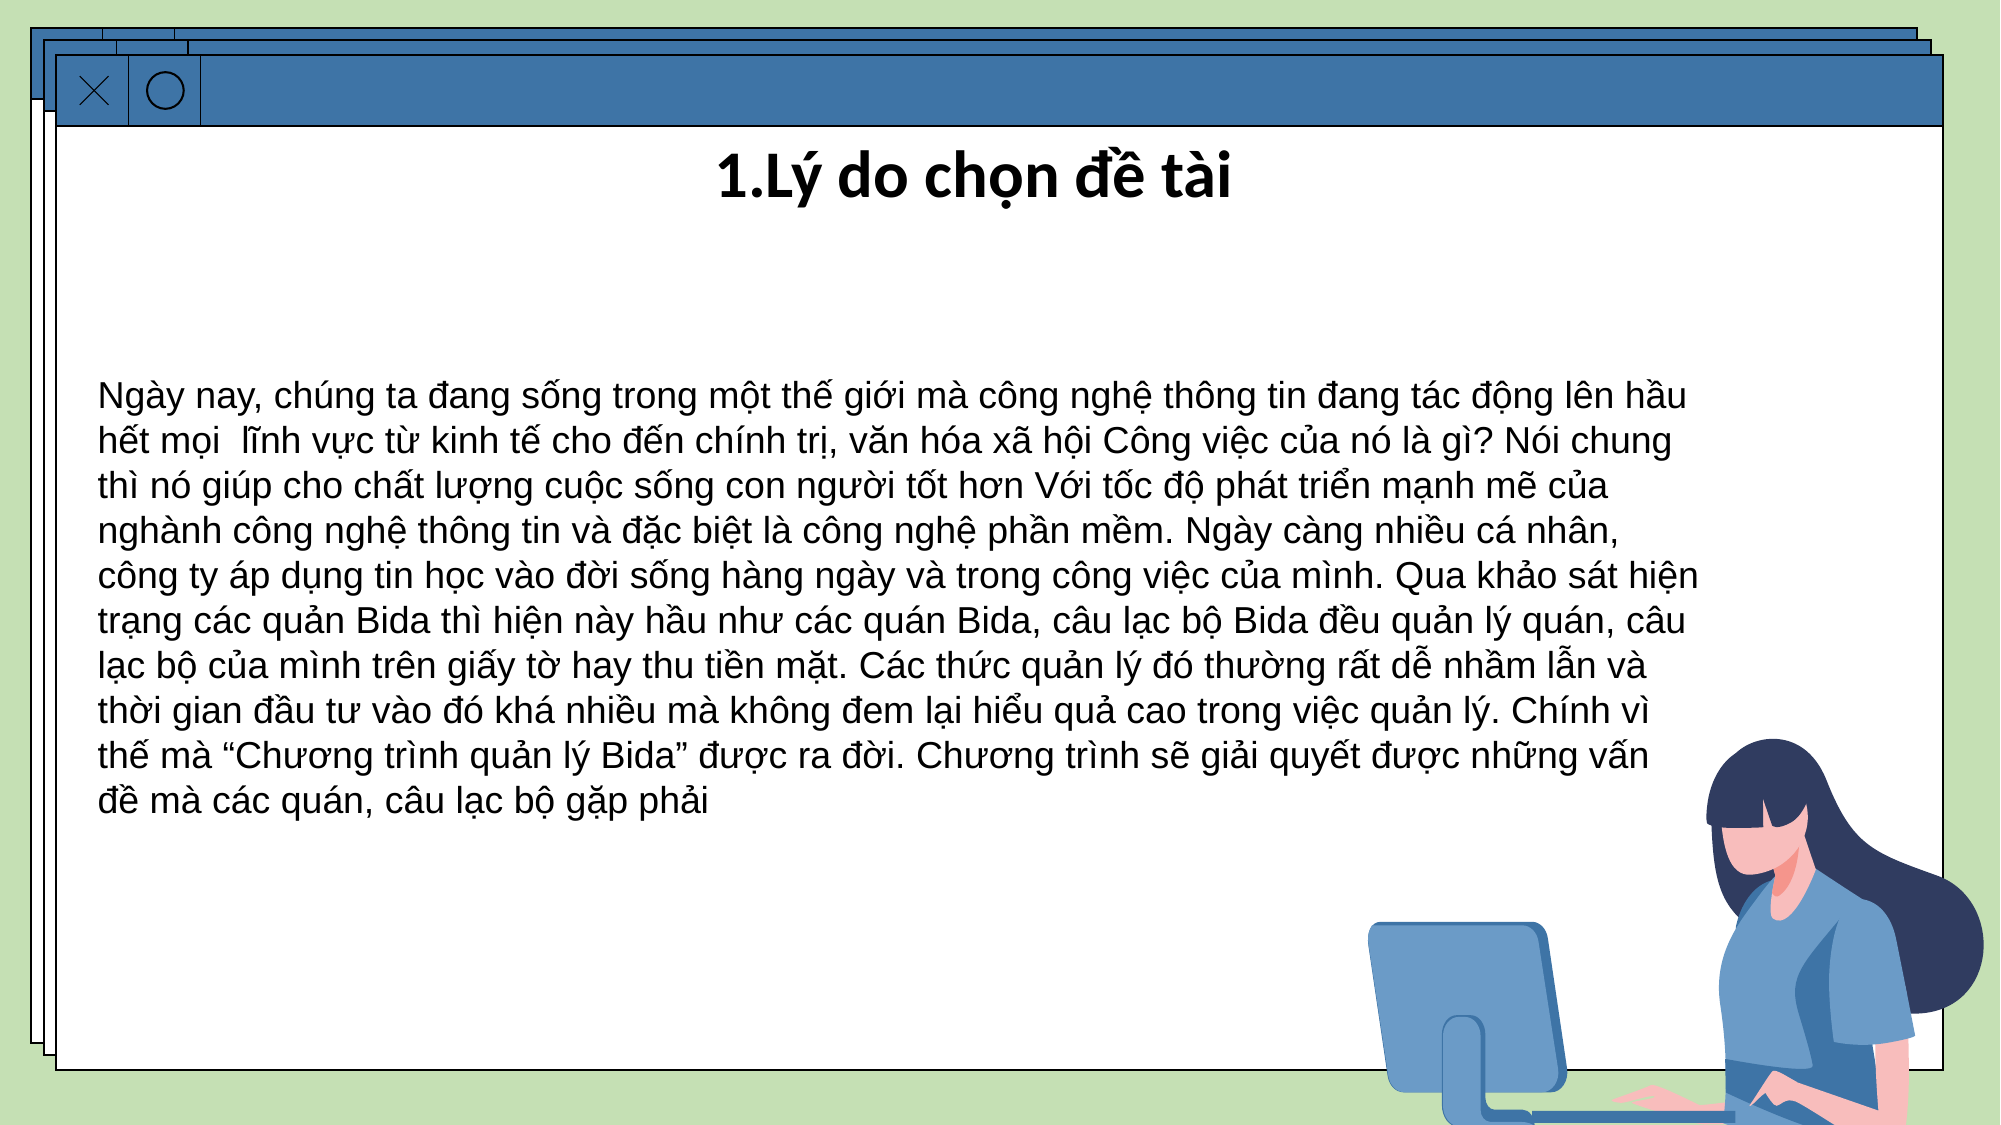

1.Lý do chọn đề tài

Ngày nay, chúng ta đang sống trong một thế giới mà công nghệ thông tin đang tác động lên hầu hết mọi  lĩnh vực từ kinh tế cho đến chính trị, văn hóa xã hội Công việc của nó là gì? Nói chung thì nó giúp cho chất lượng cuộc sống con người tốt hơn Với tốc độ phát triển mạnh mẽ của nghành công nghệ thông tin và đặc biệt là công nghệ phần mềm. Ngày càng nhiều cá nhân, công ty áp dụng tin học vào đời sống hàng ngày và trong công việc của mình. Qua khảo sát hiện trạng các quản Bida thì hiện này hầu như các quán Bida, câu lạc bộ Bida đều quản lý quán, câu lạc bộ của mình trên giấy tờ hay thu tiền mặt. Các thức quản lý đó thường rất dễ nhầm lẫn và thời gian đầu tư vào đó khá nhiều mà không đem lại hiểu quả cao trong việc quản lý. Chính vì thế mà “Chương trình quản lý Bida” được ra đời. Chương trình sẽ giải quyết được những vấn đề mà các quán, câu lạc bộ gặp phải